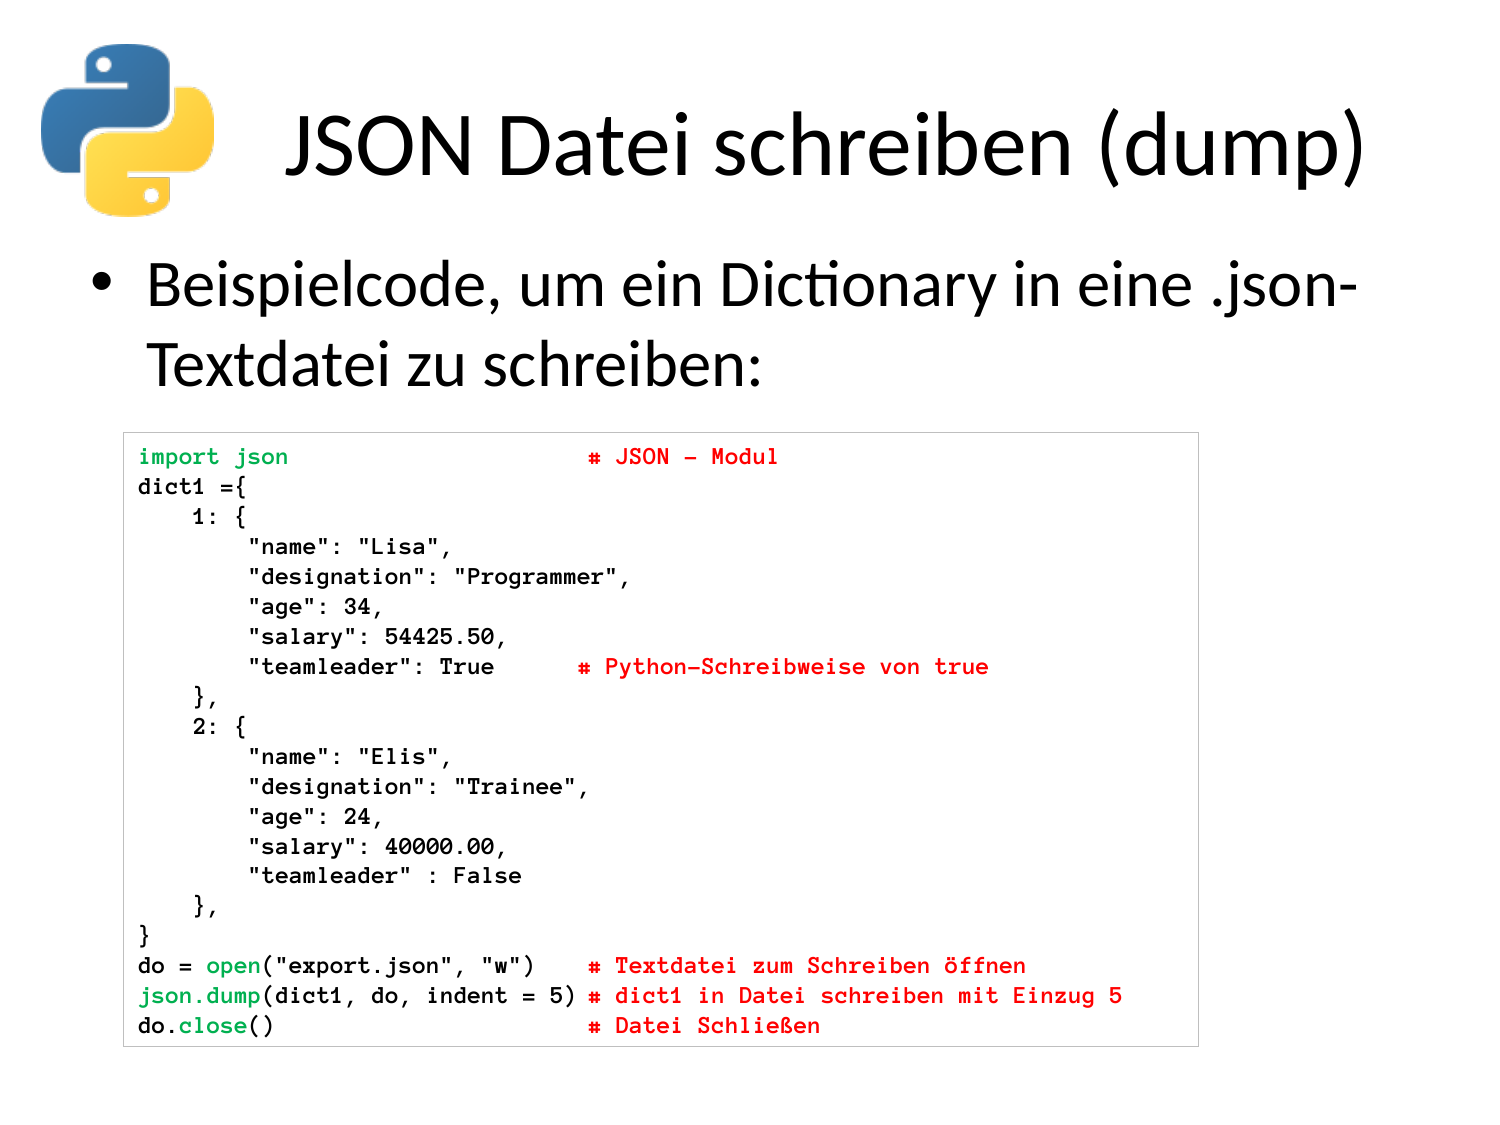

# JSON Datei schreiben (dump)
Beispielcode, um ein Dictionary in eine .json-Textdatei zu schreiben:

import json		# JSON - Modul
dict1 ={
    1: {
        "name": "Lisa",
        "designation": "Programmer",
        "age": 34,
        "salary": 54425.50,
        "teamleader": True      # Python-Schreibweise von true
    },
    2: {
        "name": "Elis",
        "designation": "Trainee",
        "age": 24,
        "salary": 40000.00,
        "teamleader" : False
    },
}
do = open("export.json", "w") 	# Textdatei zum Schreiben öffnen
json.dump(dict1, do, indent = 5)	# dict1 in Datei schreiben mit Einzug 5
do.close() 		# Datei Schließen